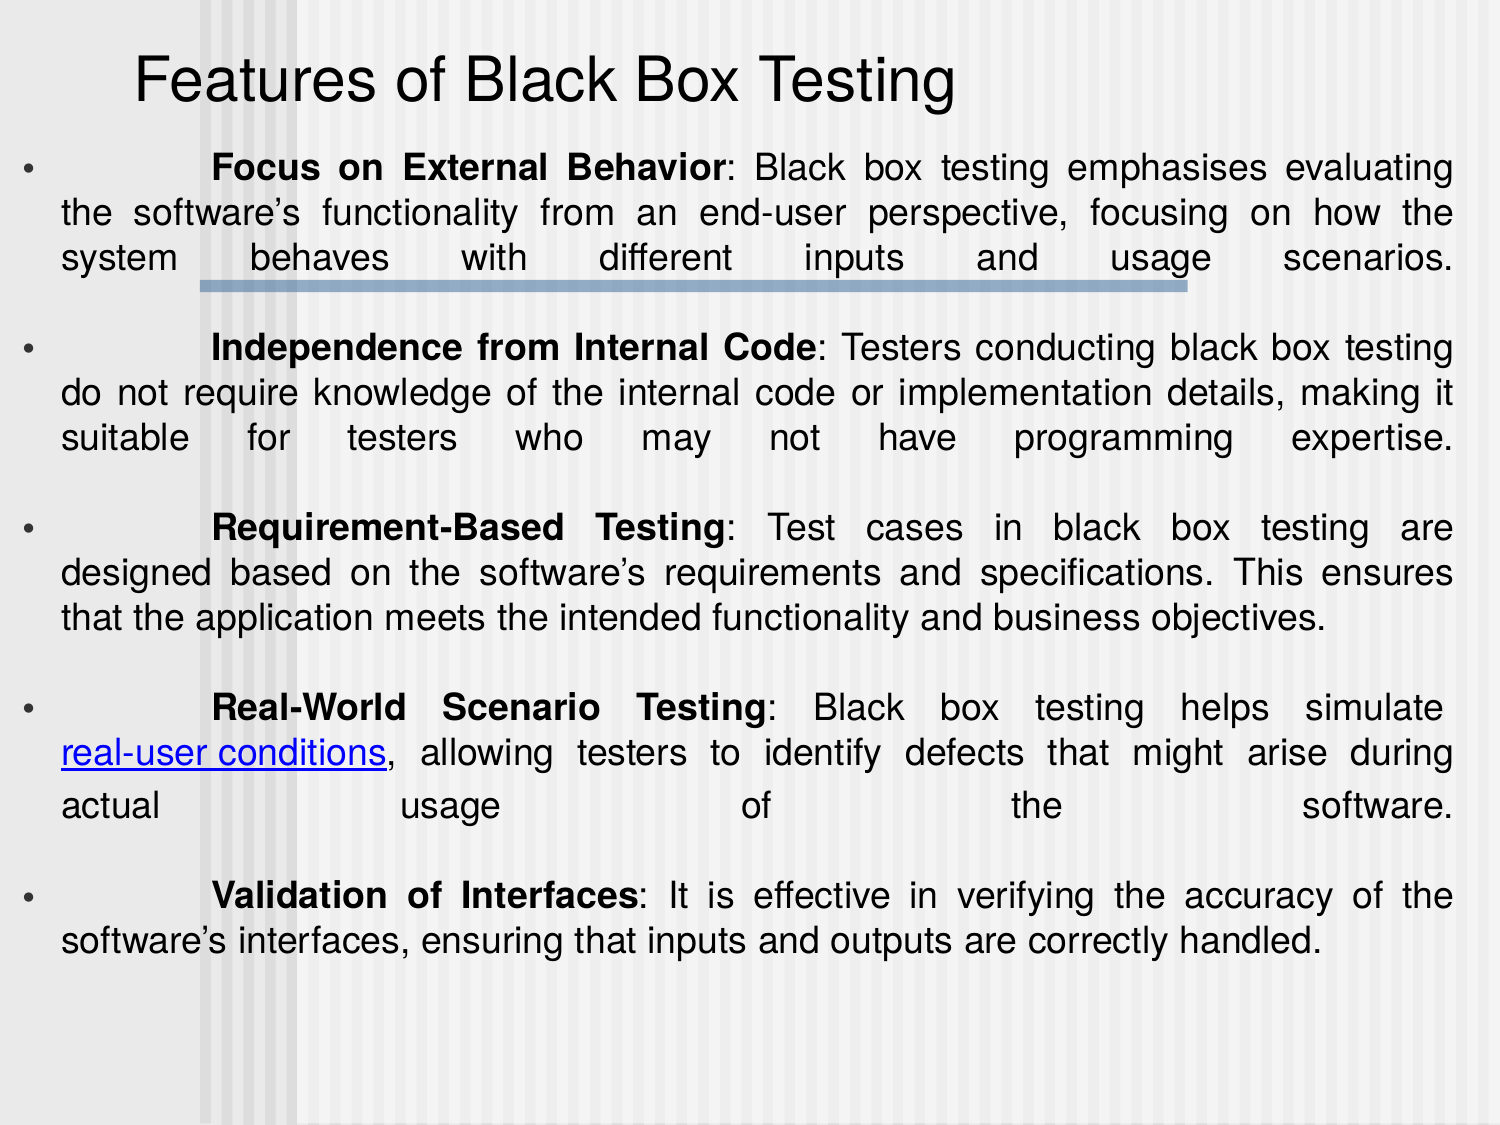

Features of Black Box Testing
	Focus on External Behavior: Black box testing emphasises evaluating the software’s functionality from an end-user perspective, focusing on how the system behaves with different inputs and usage scenarios.
	Independence from Internal Code: Testers conducting black box testing do not require knowledge of the internal code or implementation details, making it suitable for testers who may not have programming expertise.
	Requirement-Based Testing: Test cases in black box testing are designed based on the software’s requirements and specifications. This ensures that the application meets the intended functionality and business objectives.

	Real-World Scenario Testing: Black box testing helps simulate real-user conditions, allowing testers to identify defects that might arise during actual usage of the software.
	Validation of Interfaces: It is effective in verifying the accuracy of the software’s interfaces, ensuring that inputs and outputs are correctly handled.

105